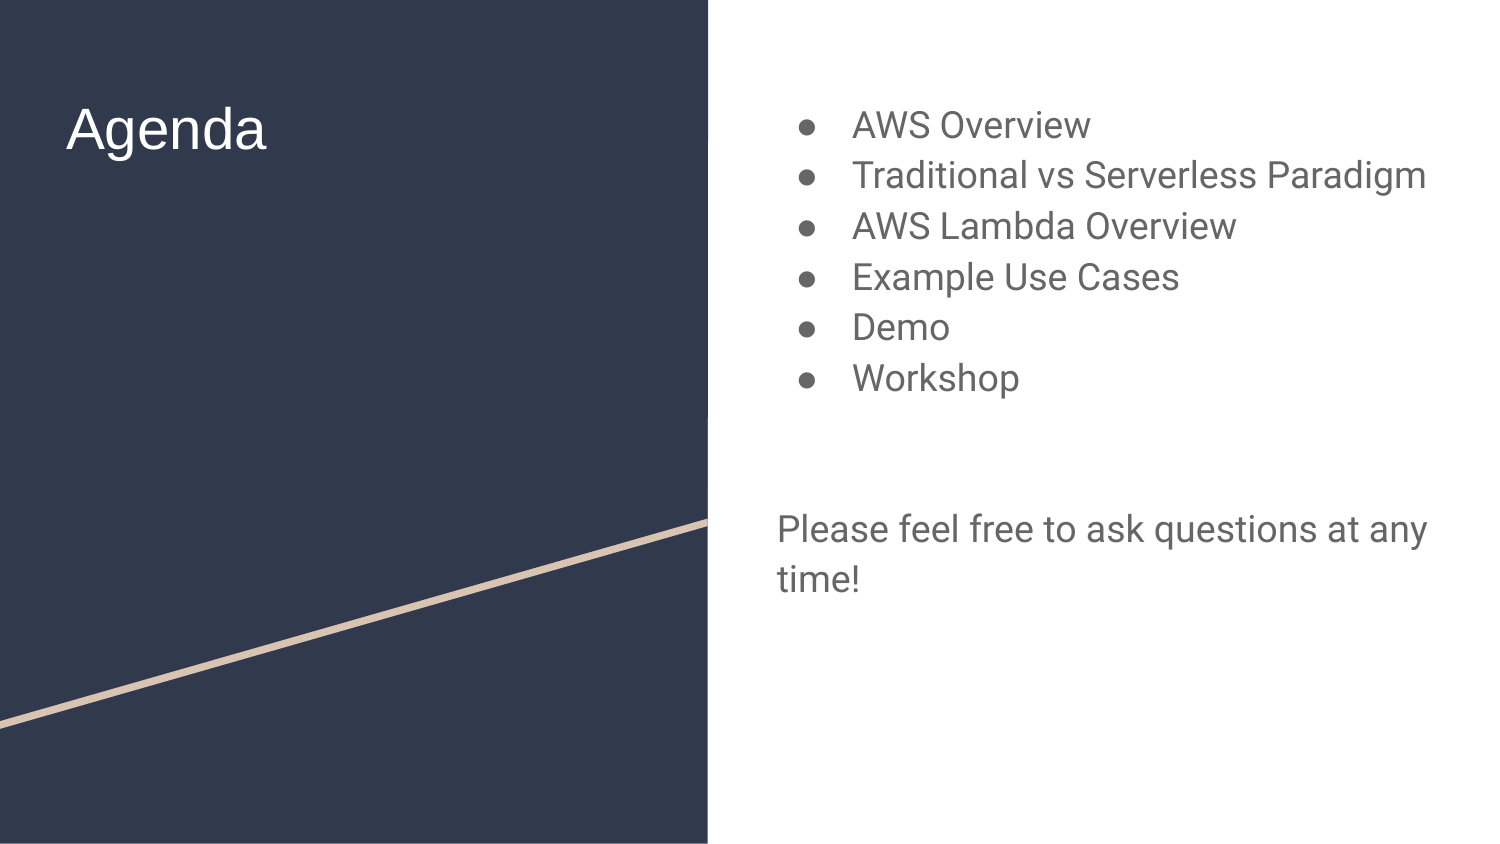

# Agenda
AWS Overview
Traditional vs Serverless Paradigm
AWS Lambda Overview
Example Use Cases
Demo
Workshop

Please feel free to ask questions at any time!